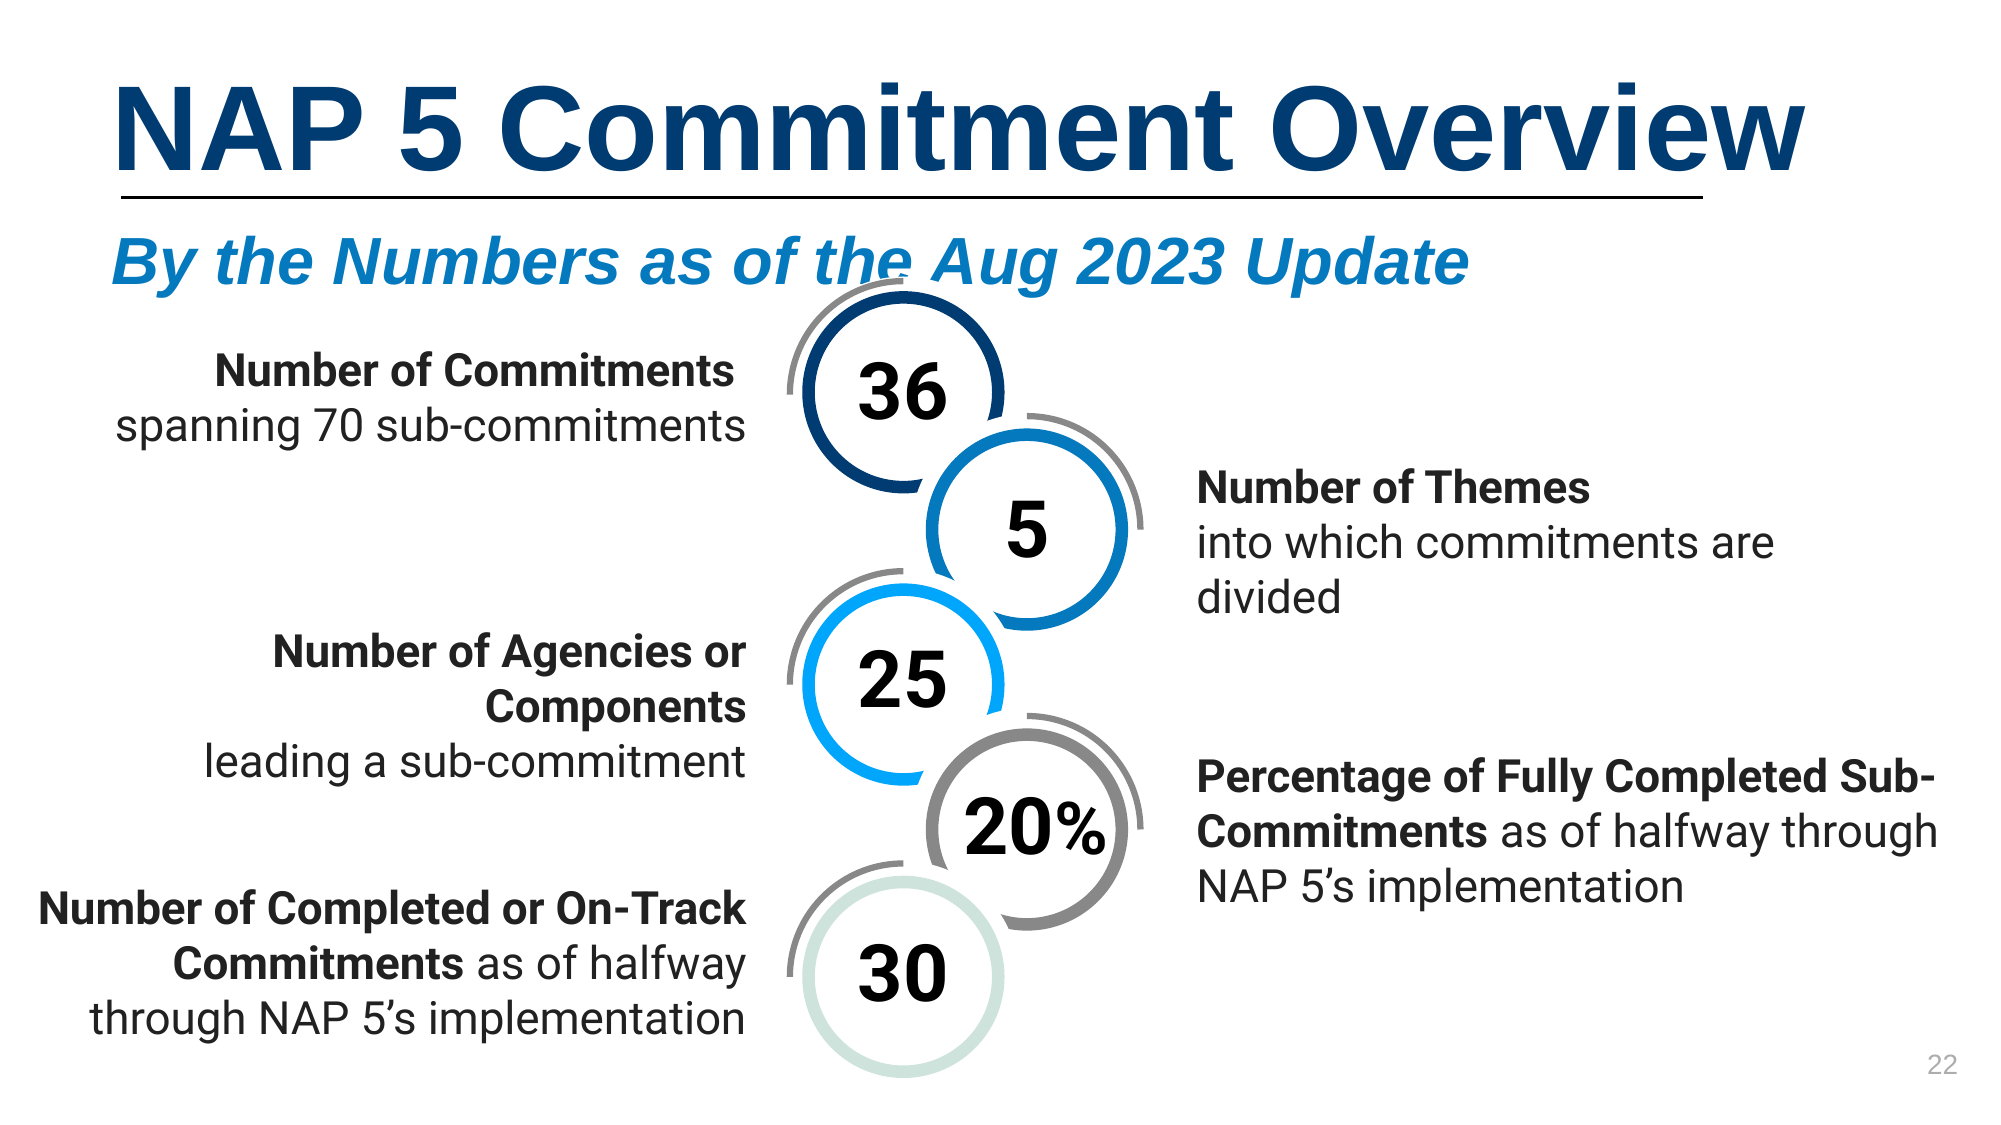

# NAP 5 Commitment Overview
By the Numbers as of the Aug 2023 Update

36
Number of Commitments
spanning 70 sub-commitments

Number of Themes
into which commitments are divided
5

Number of Agencies or Components
leading a sub-commitment
25

Percentage of Fully Completed Sub-Commitments as of halfway through NAP 5’s implementation

20%

Number of Completed or On-Track Commitments as of halfway through NAP 5’s implementation

30
22